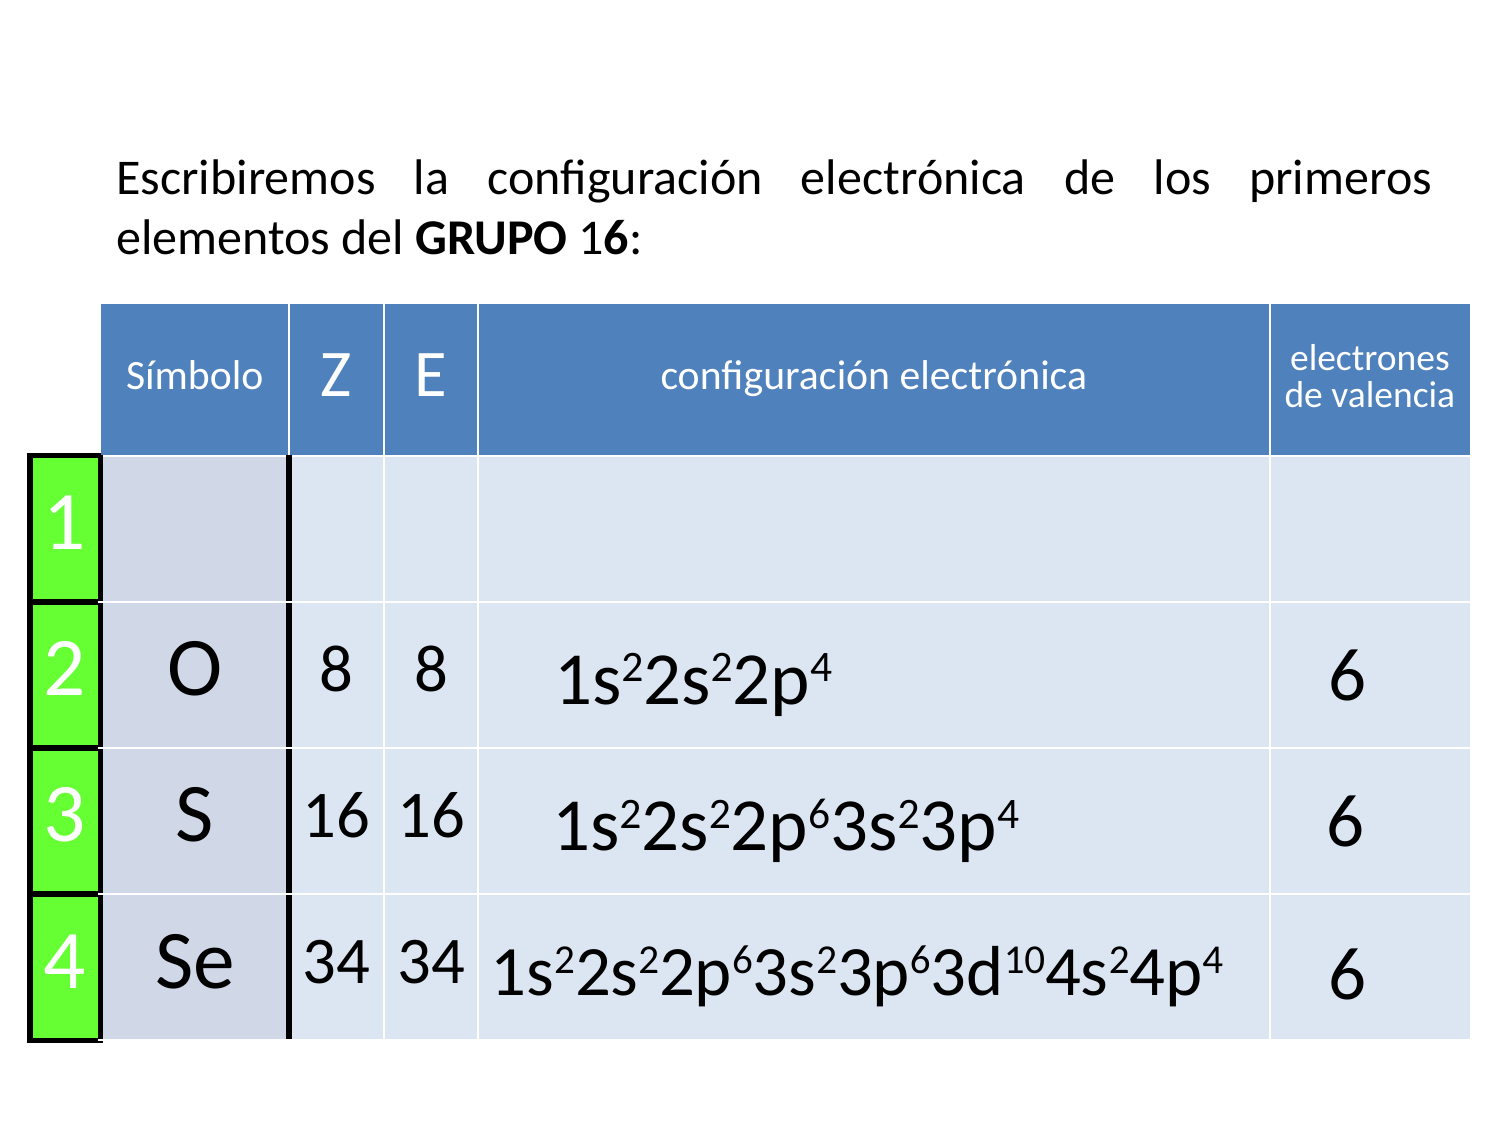

Escribiremos la configuración electrónica de los primeros elementos del GRUPO 16:
|  | Símbolo | Z | E | configuración electrónica | electrones de valencia |
| --- | --- | --- | --- | --- | --- |
| 1 |  |  |  |  |  |
| 2 | O | 8 | 8 |  |  |
| 3 | S | 16 | 16 |  |  |
| 4 | Se | 34 | 34 |  |  |
6
1s22s22p4
6
1s22s22p63s23p4
1s22s22p63s23p63d104s24p4
6